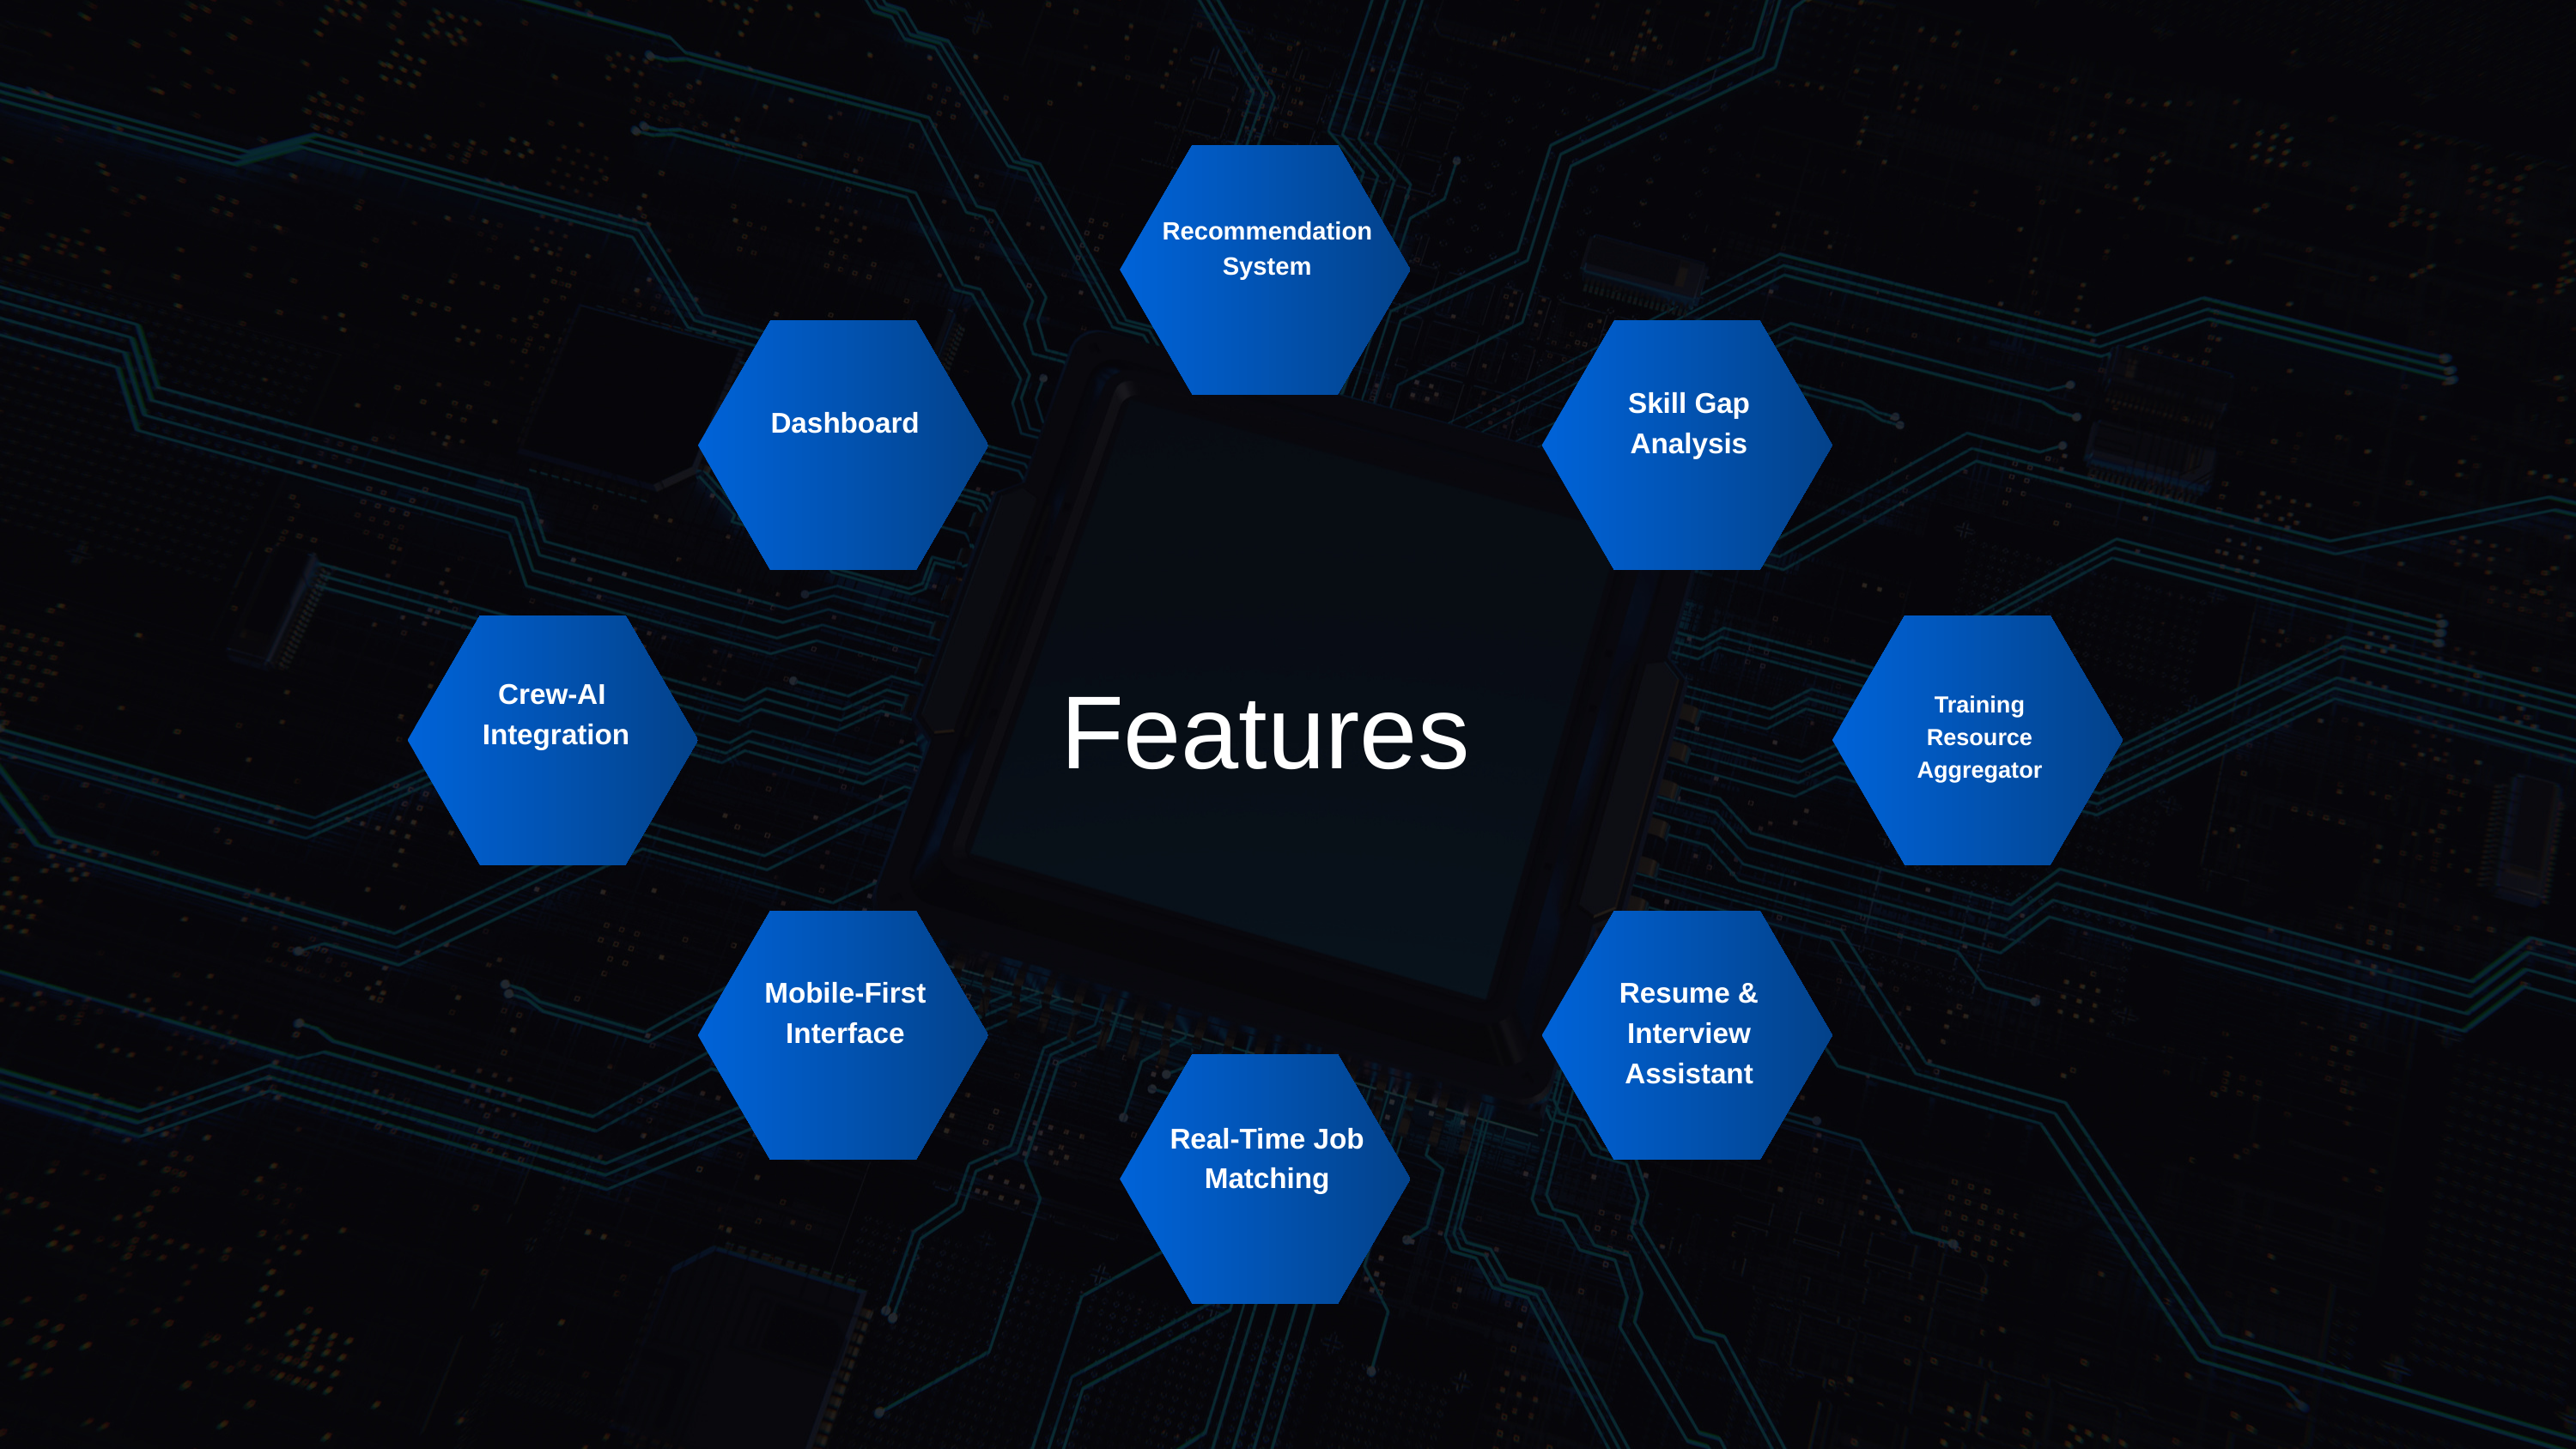

Features

Recommendation
System
Skill Gap Analysis
Dashboard
Crew-AI
Integration
Training Resource Aggregator
Mobile-First Interface
Resume & Interview Assistant
Real-Time Job Matching